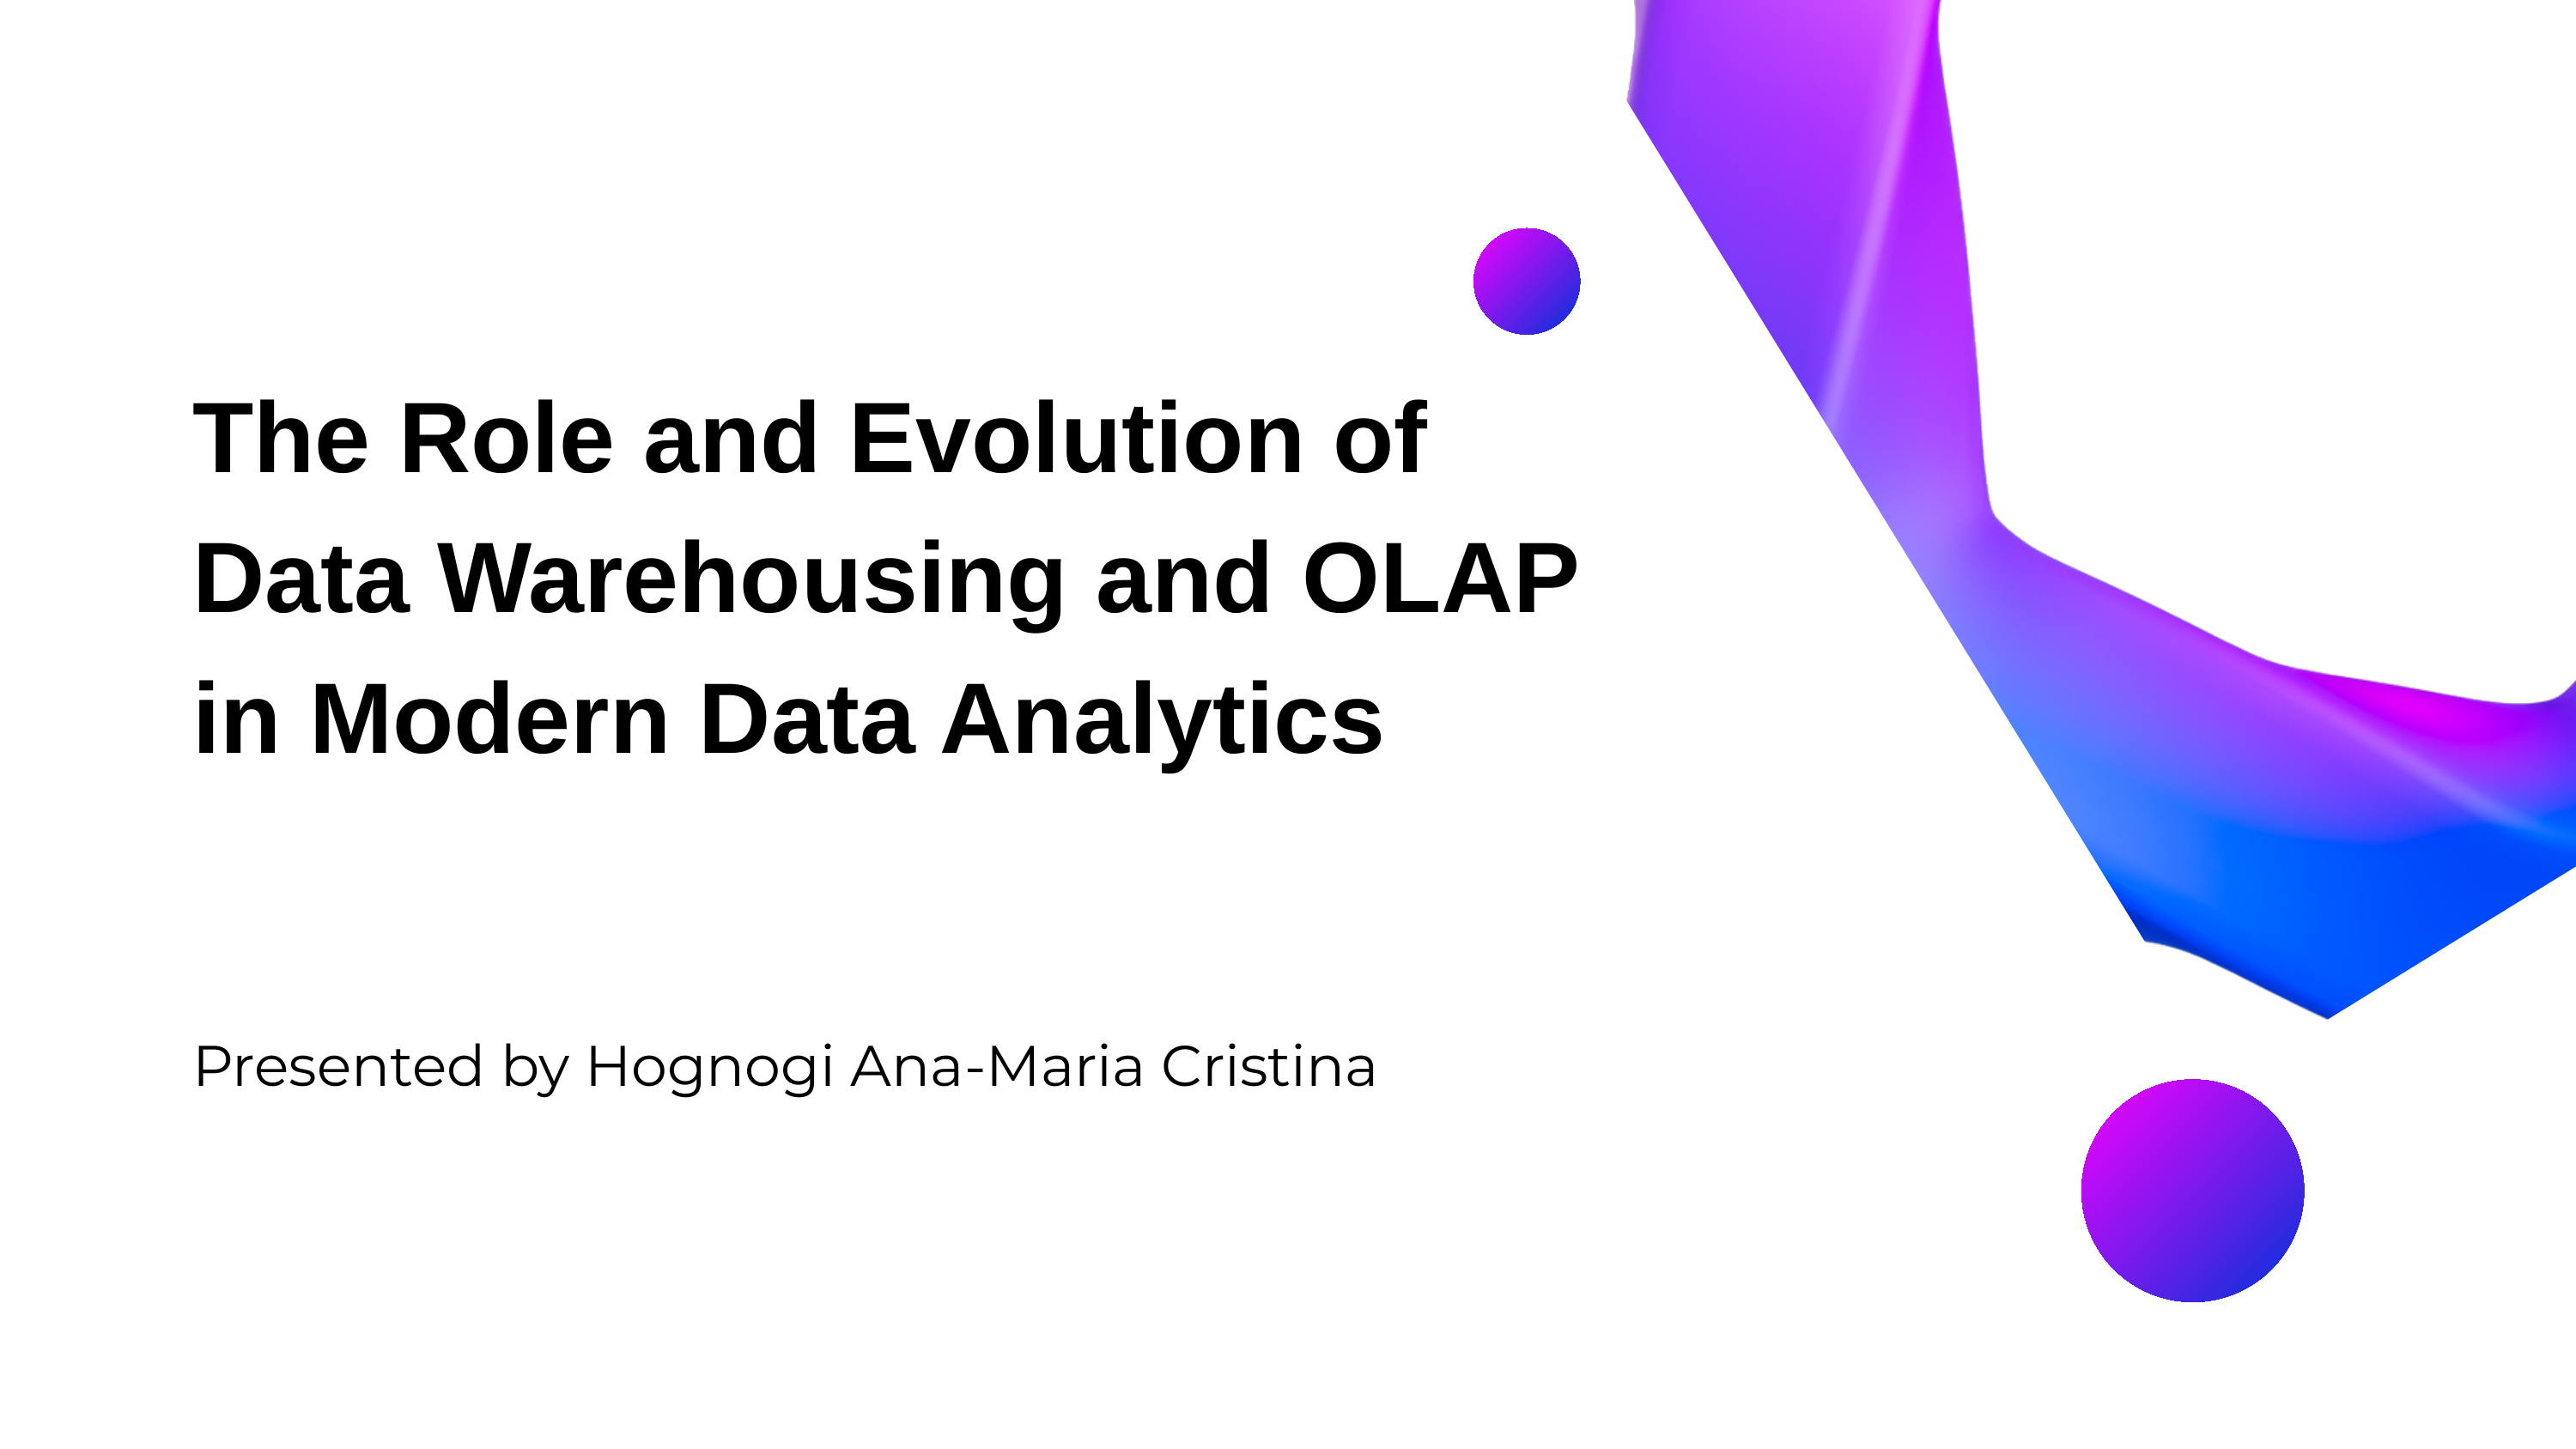

The Role and Evolution of Data Warehousing and OLAP in Modern Data Analytics
Presented by Hognogi Ana-Maria Cristina